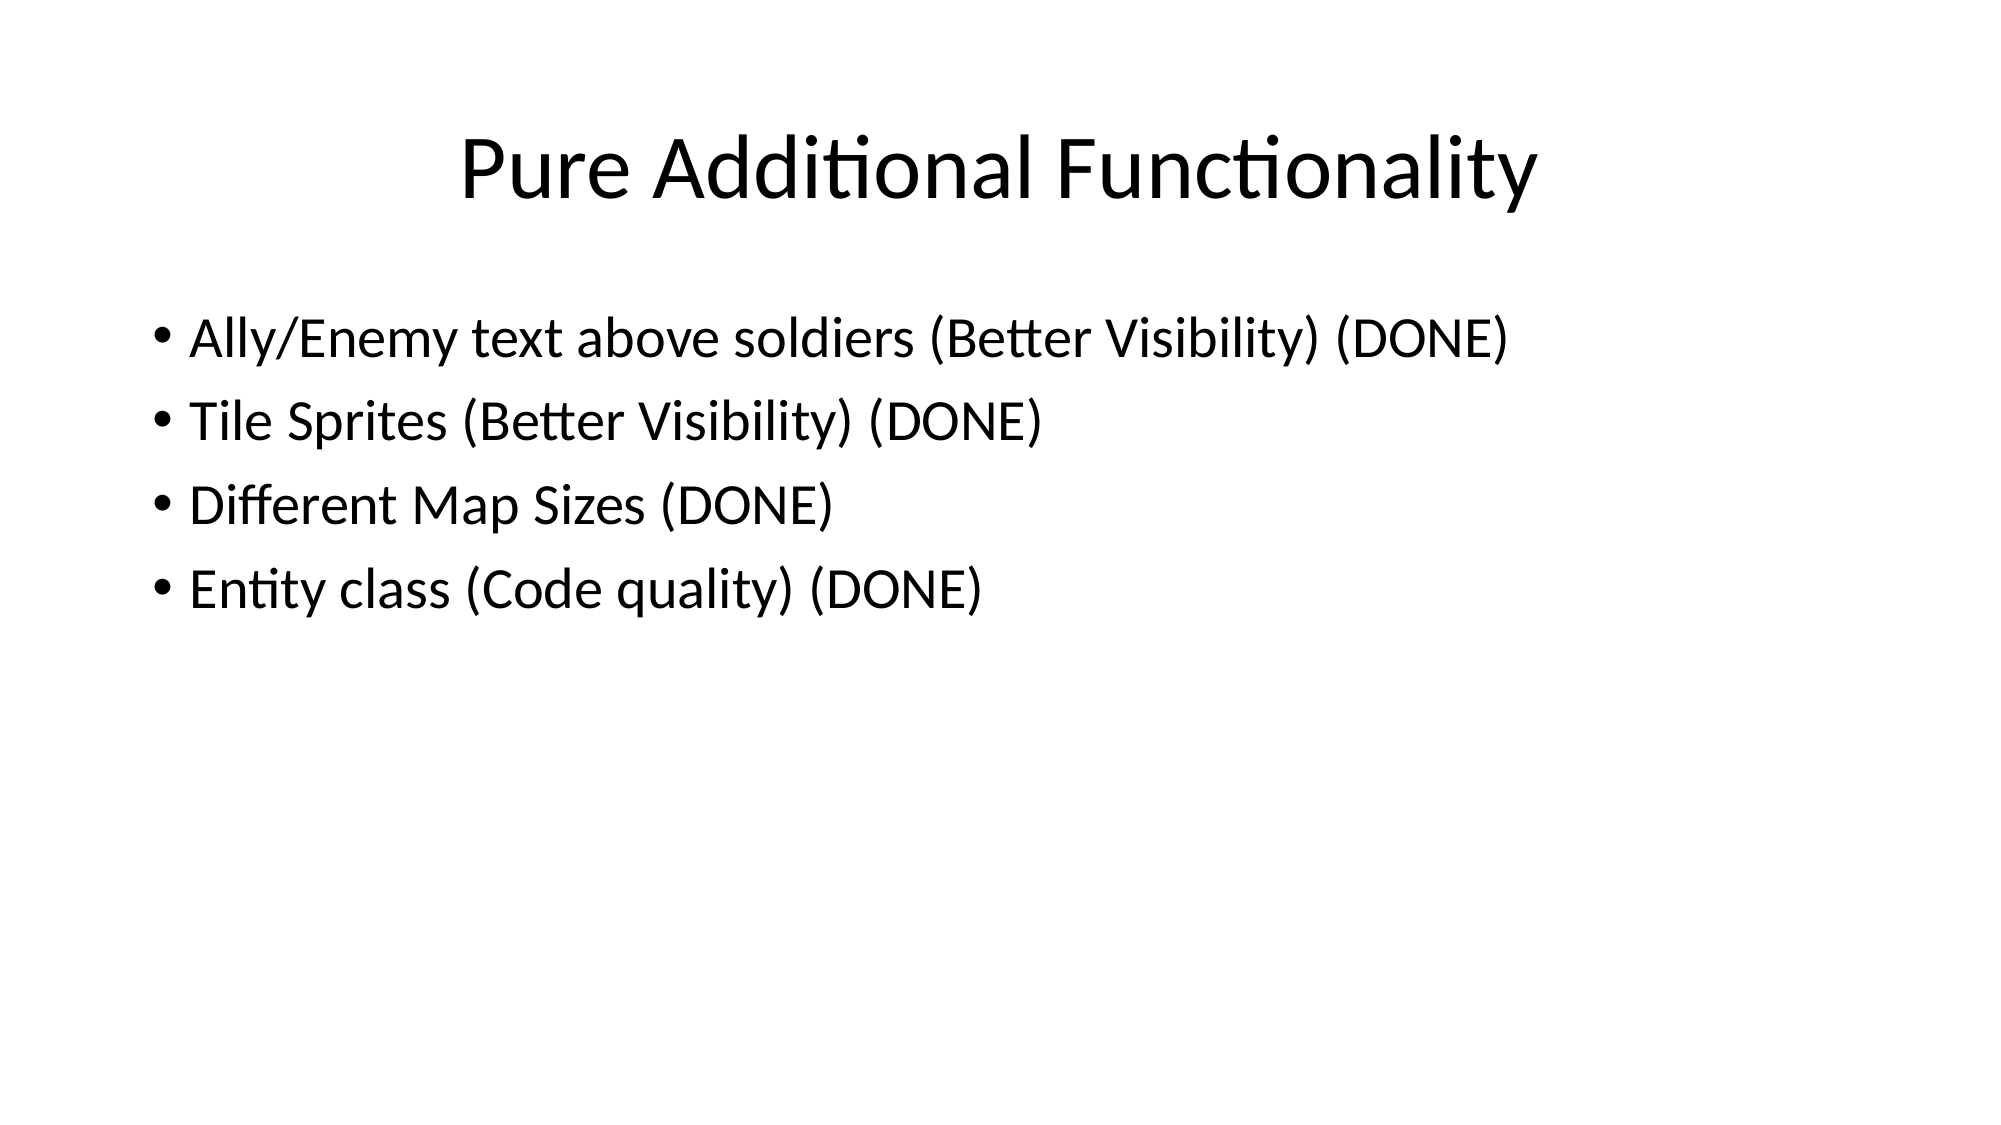

# Pure Additional Functionality
Ally/Enemy text above soldiers (Better Visibility) (DONE)
Tile Sprites (Better Visibility) (DONE)
Different Map Sizes (DONE)
Entity class (Code quality) (DONE)